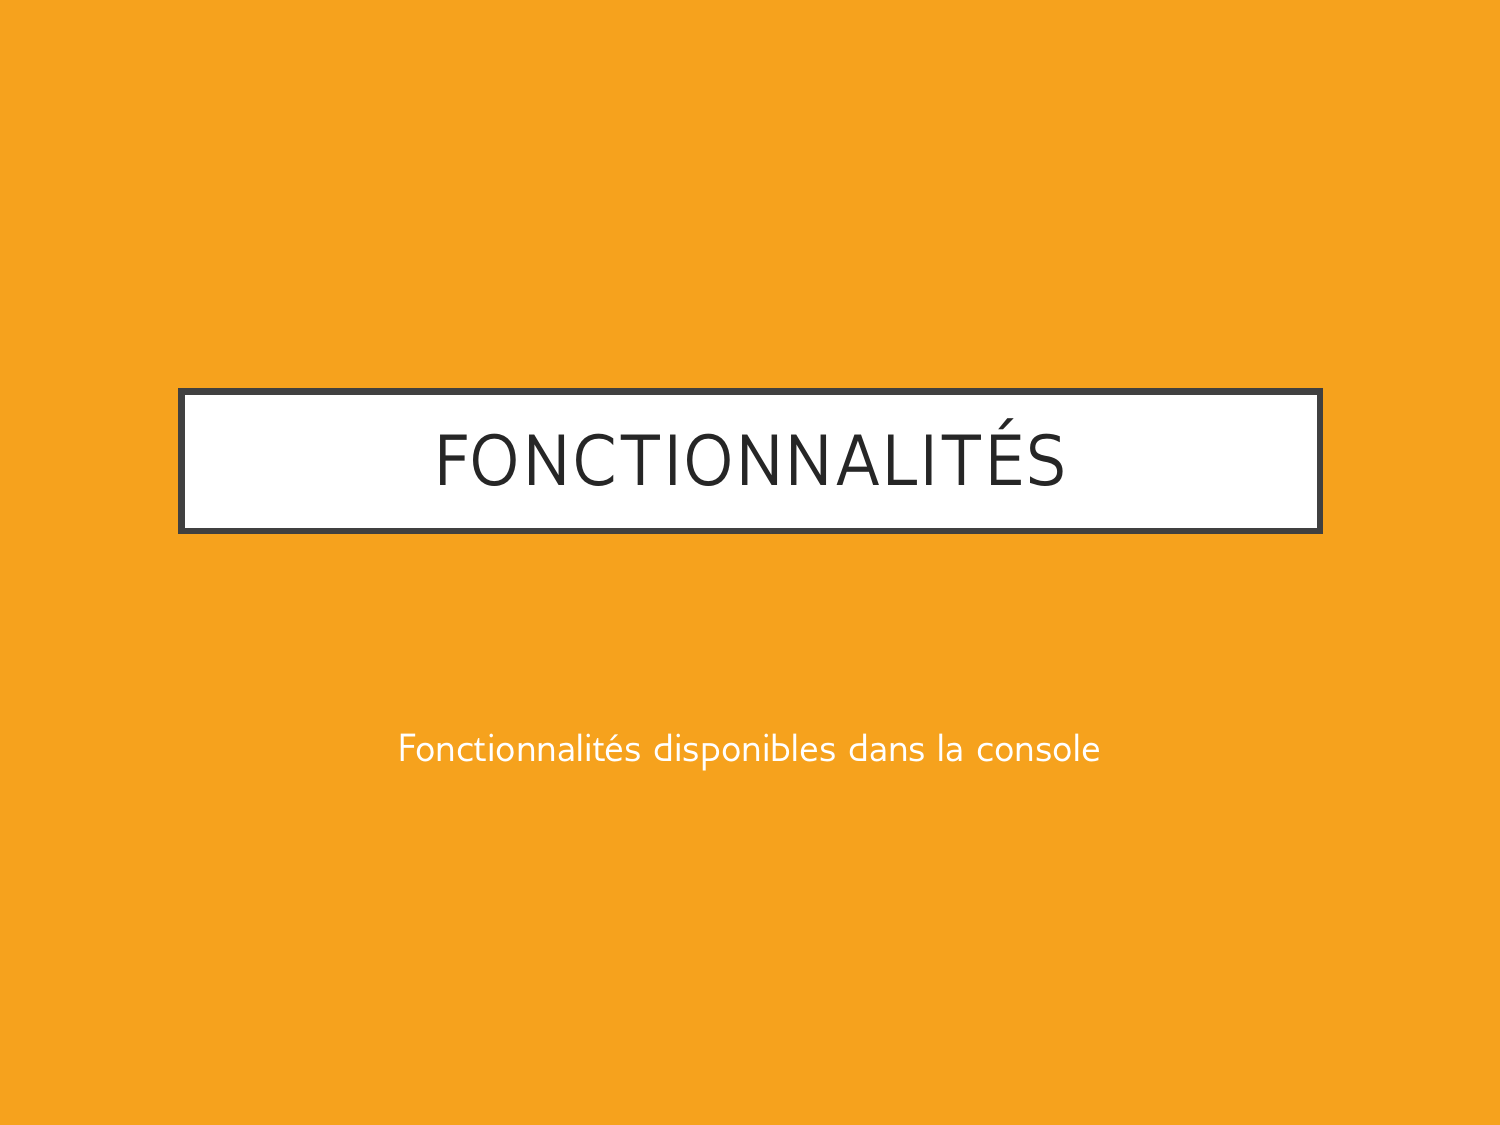

# Fonctionnalités
Fonctionnalités disponibles dans la console